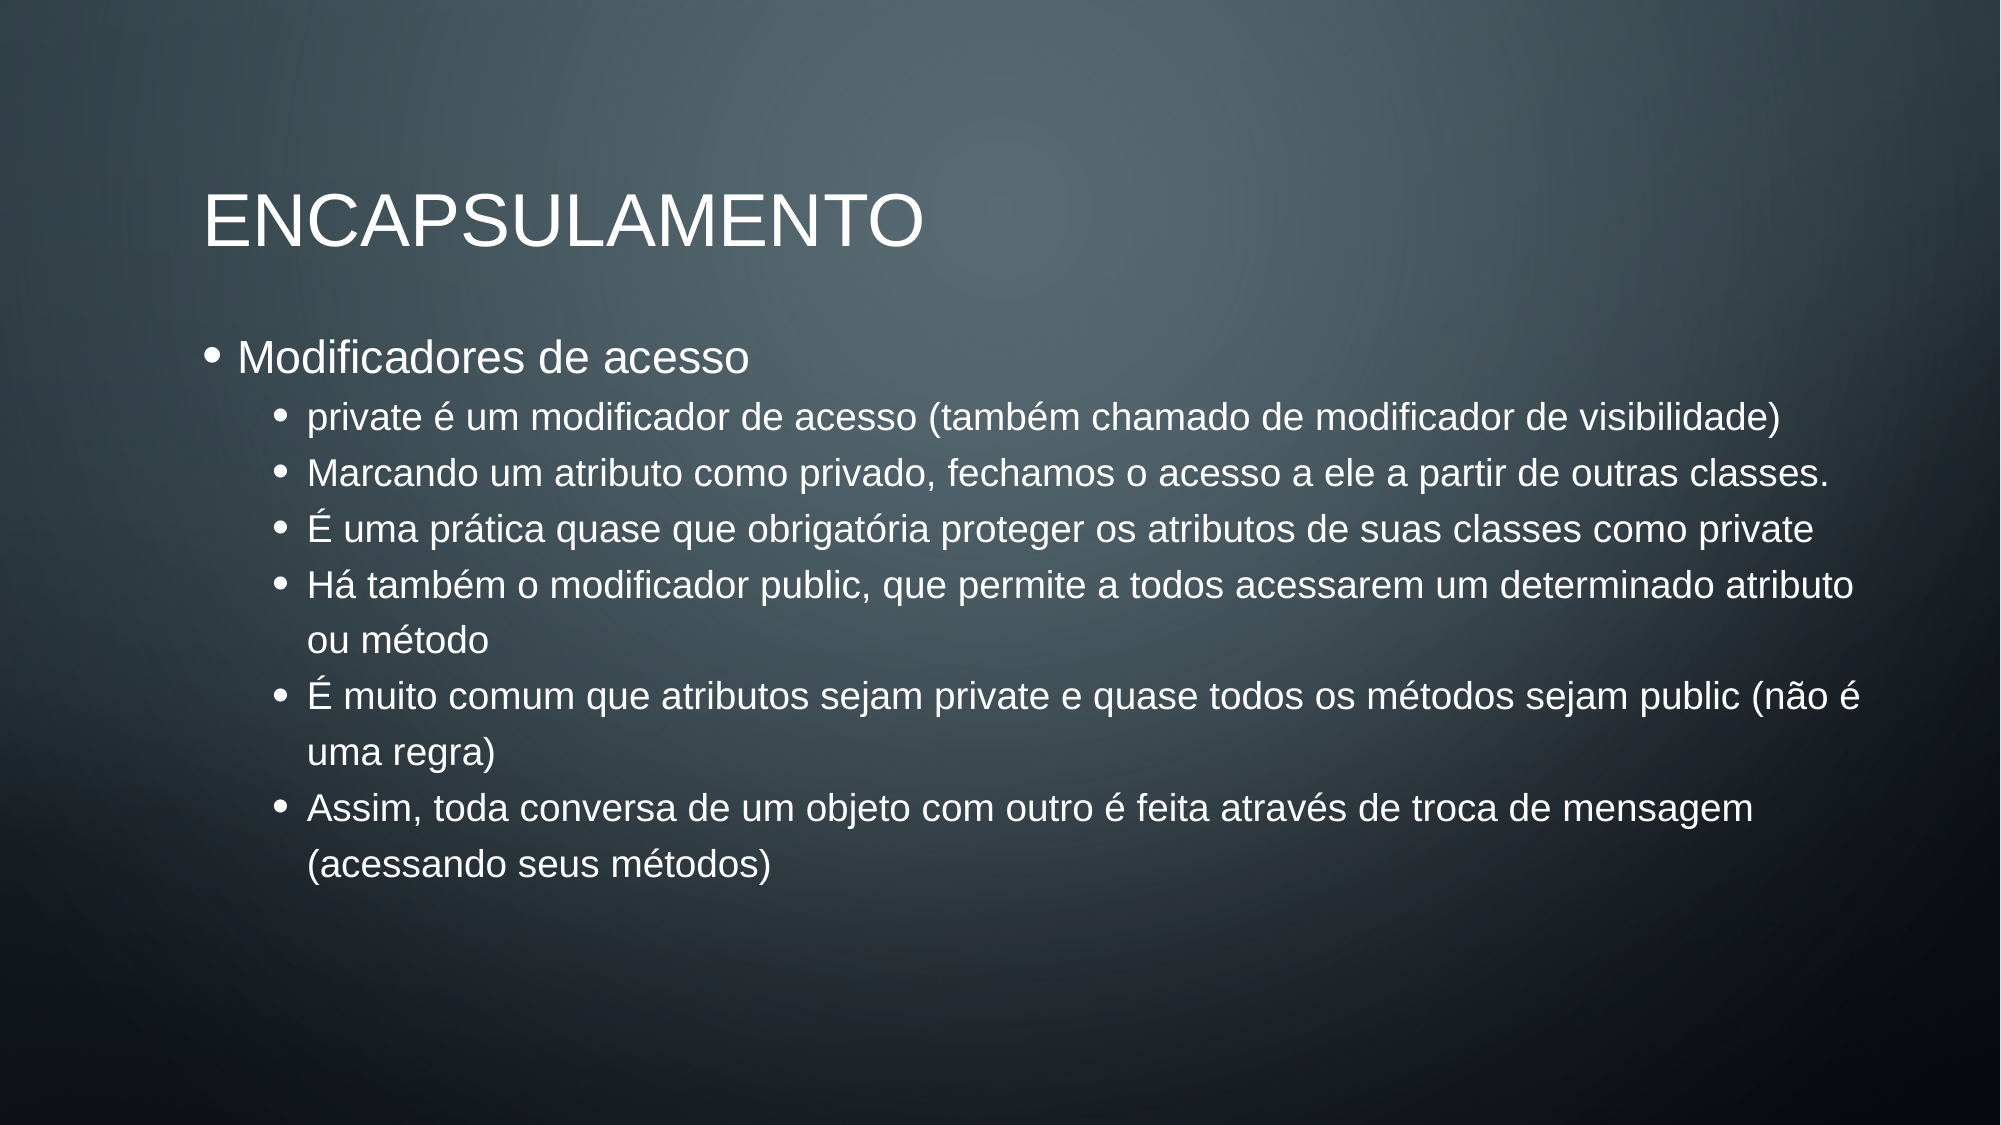

# ENCAPSULAMENTO
Modificadores de acesso
private é um modificador de acesso (também chamado de modificador de visibilidade)
Marcando um atributo como privado, fechamos o acesso a ele a partir de outras classes.
É uma prática quase que obrigatória proteger os atributos de suas classes como private
Há também o modificador public, que permite a todos acessarem um determinado atributo ou método
É muito comum que atributos sejam private e quase todos os métodos sejam public (não é uma regra)
Assim, toda conversa de um objeto com outro é feita através de troca de mensagem (acessando seus métodos)